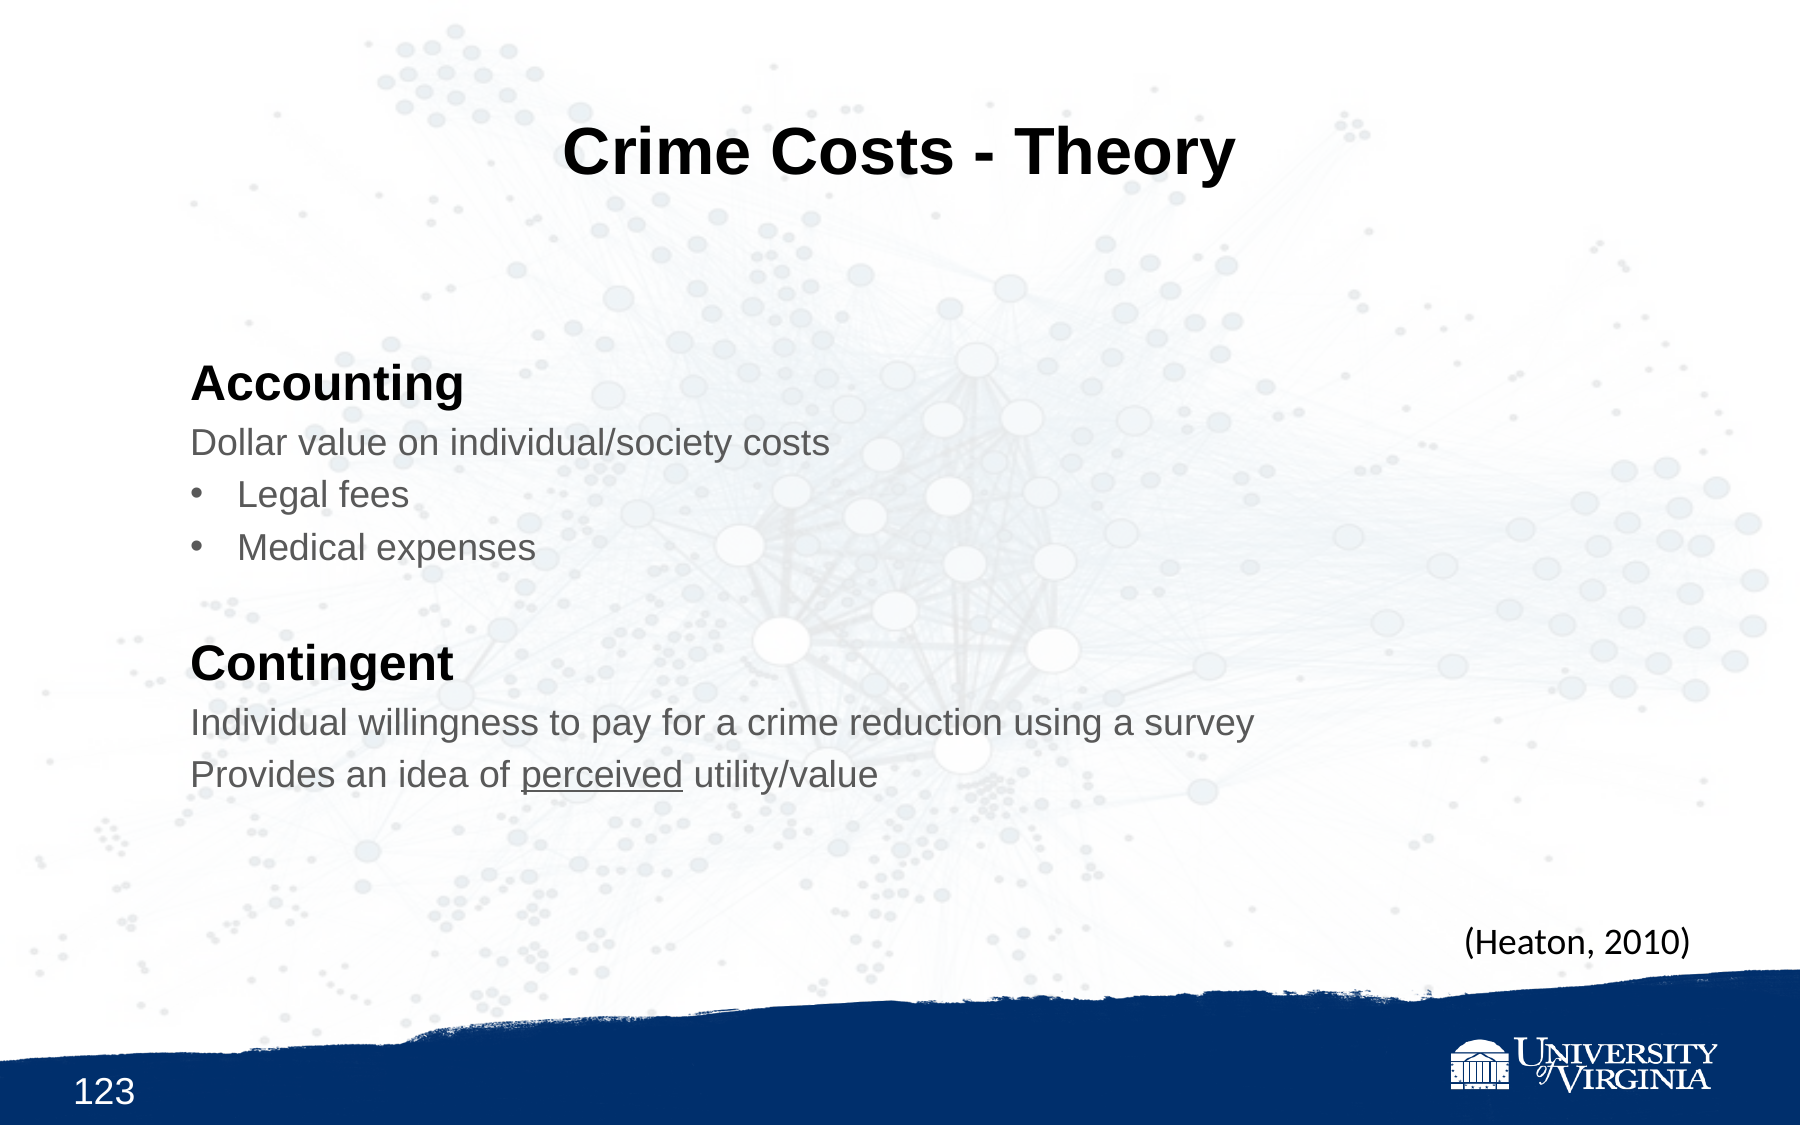

Crime Costs - Theory
Accounting
Dollar value on individual/society costs
Legal fees
Medical expenses

Contingent
Individual willingness to pay for a crime reduction using a survey
Provides an idea of perceived utility/value

(Heaton, 2010)
123